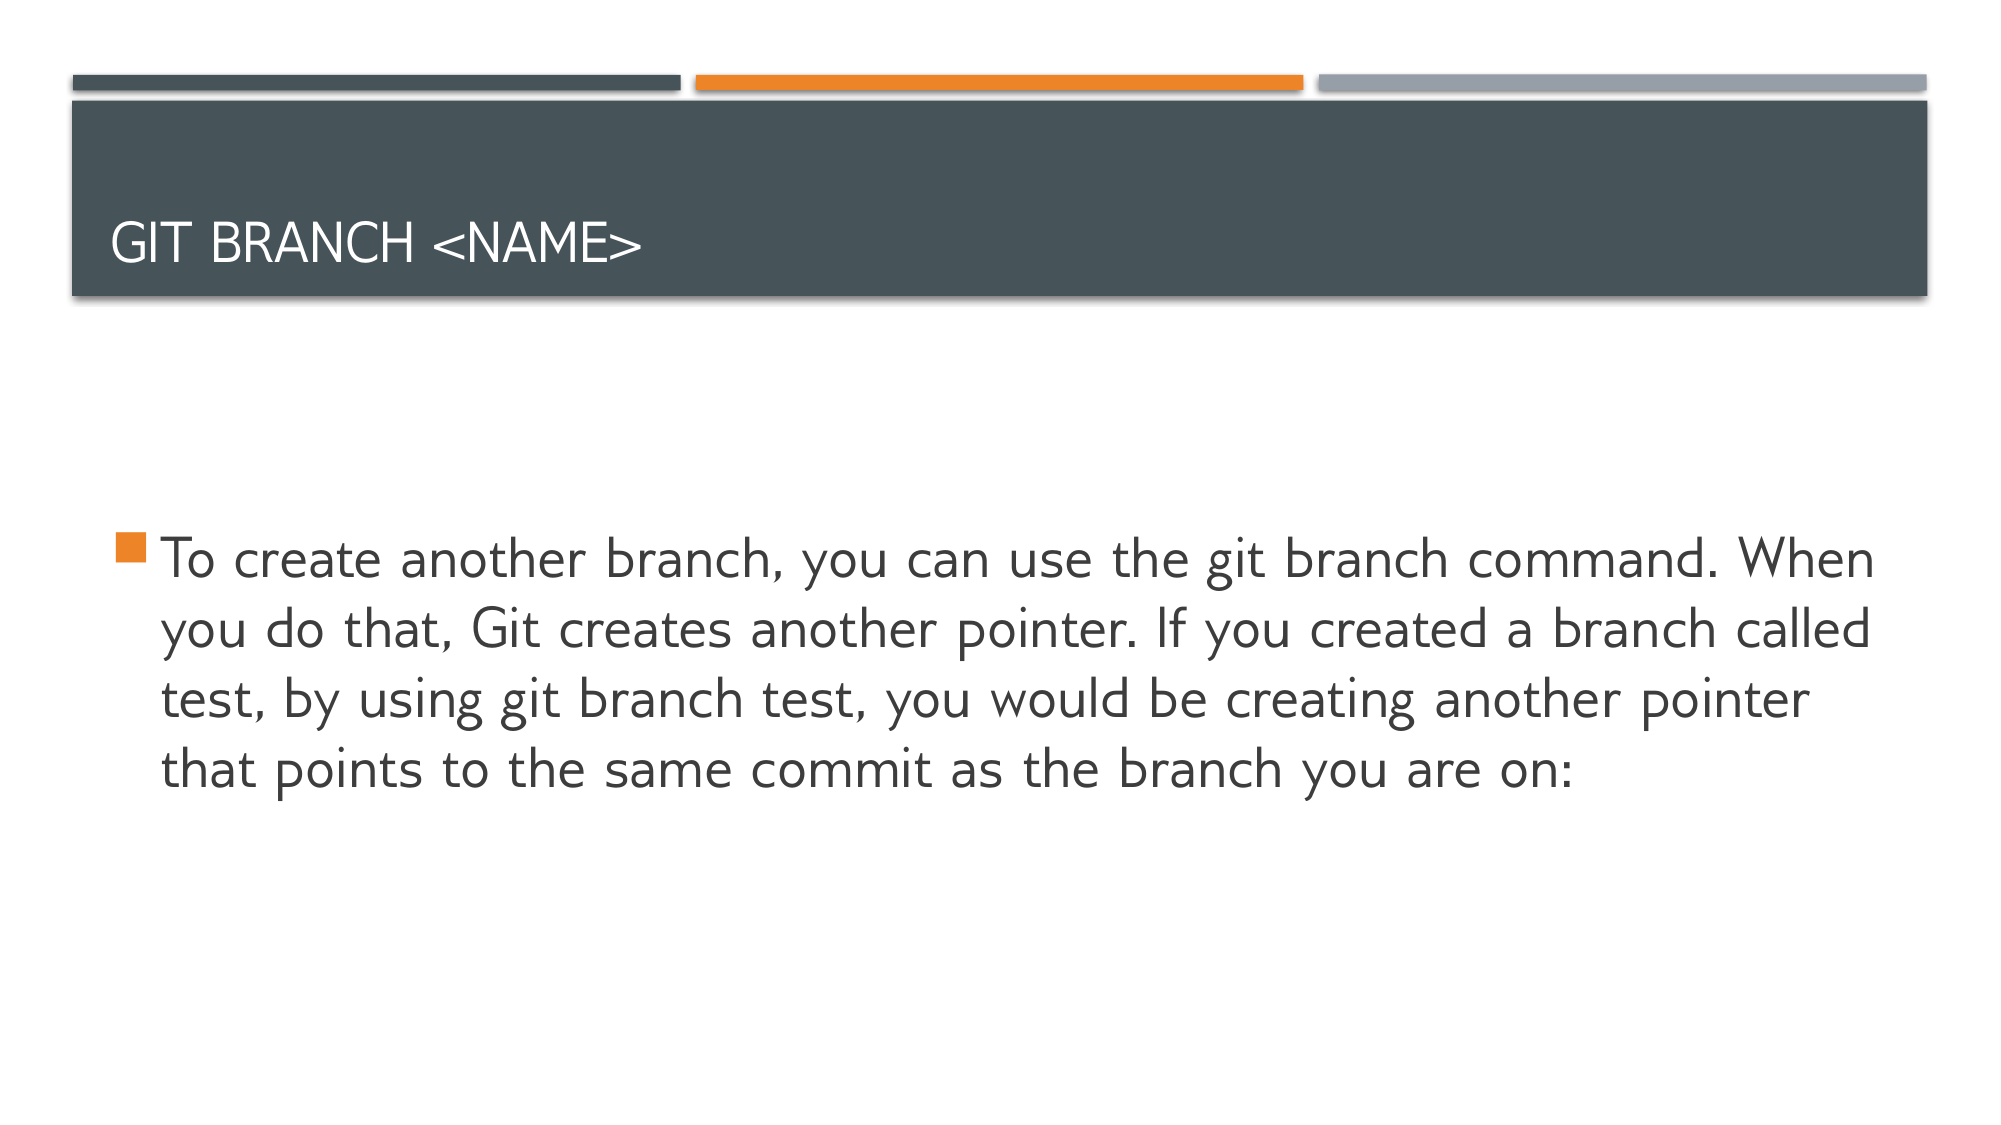

# GIT BRANCH <name>
To create another branch, you can use the git branch command. When you do that, Git creates another pointer. If you created a branch called test, by using git branch test, you would be creating another pointer that points to the same commit as the branch you are on: